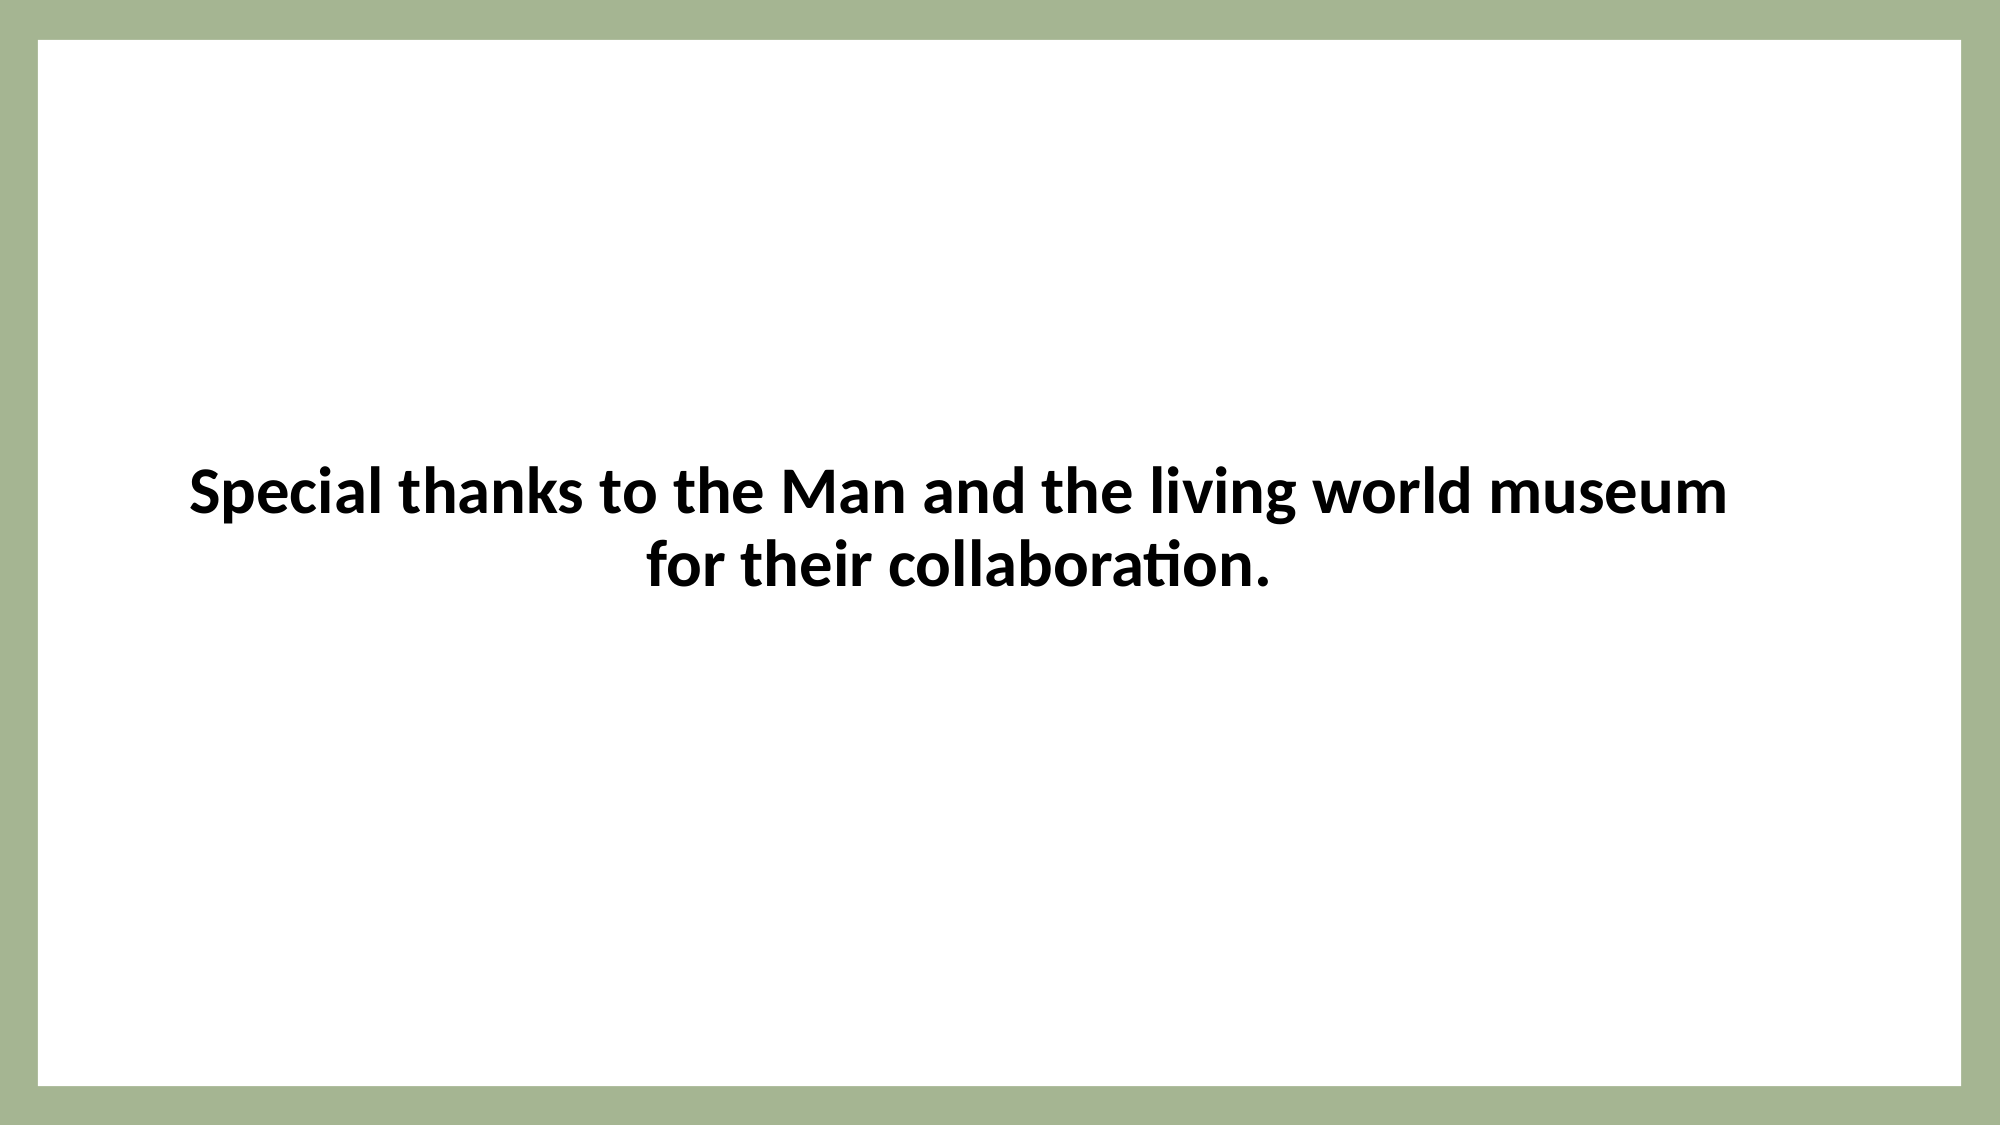

Special thanks to the Man and the living world museum for their collaboration.